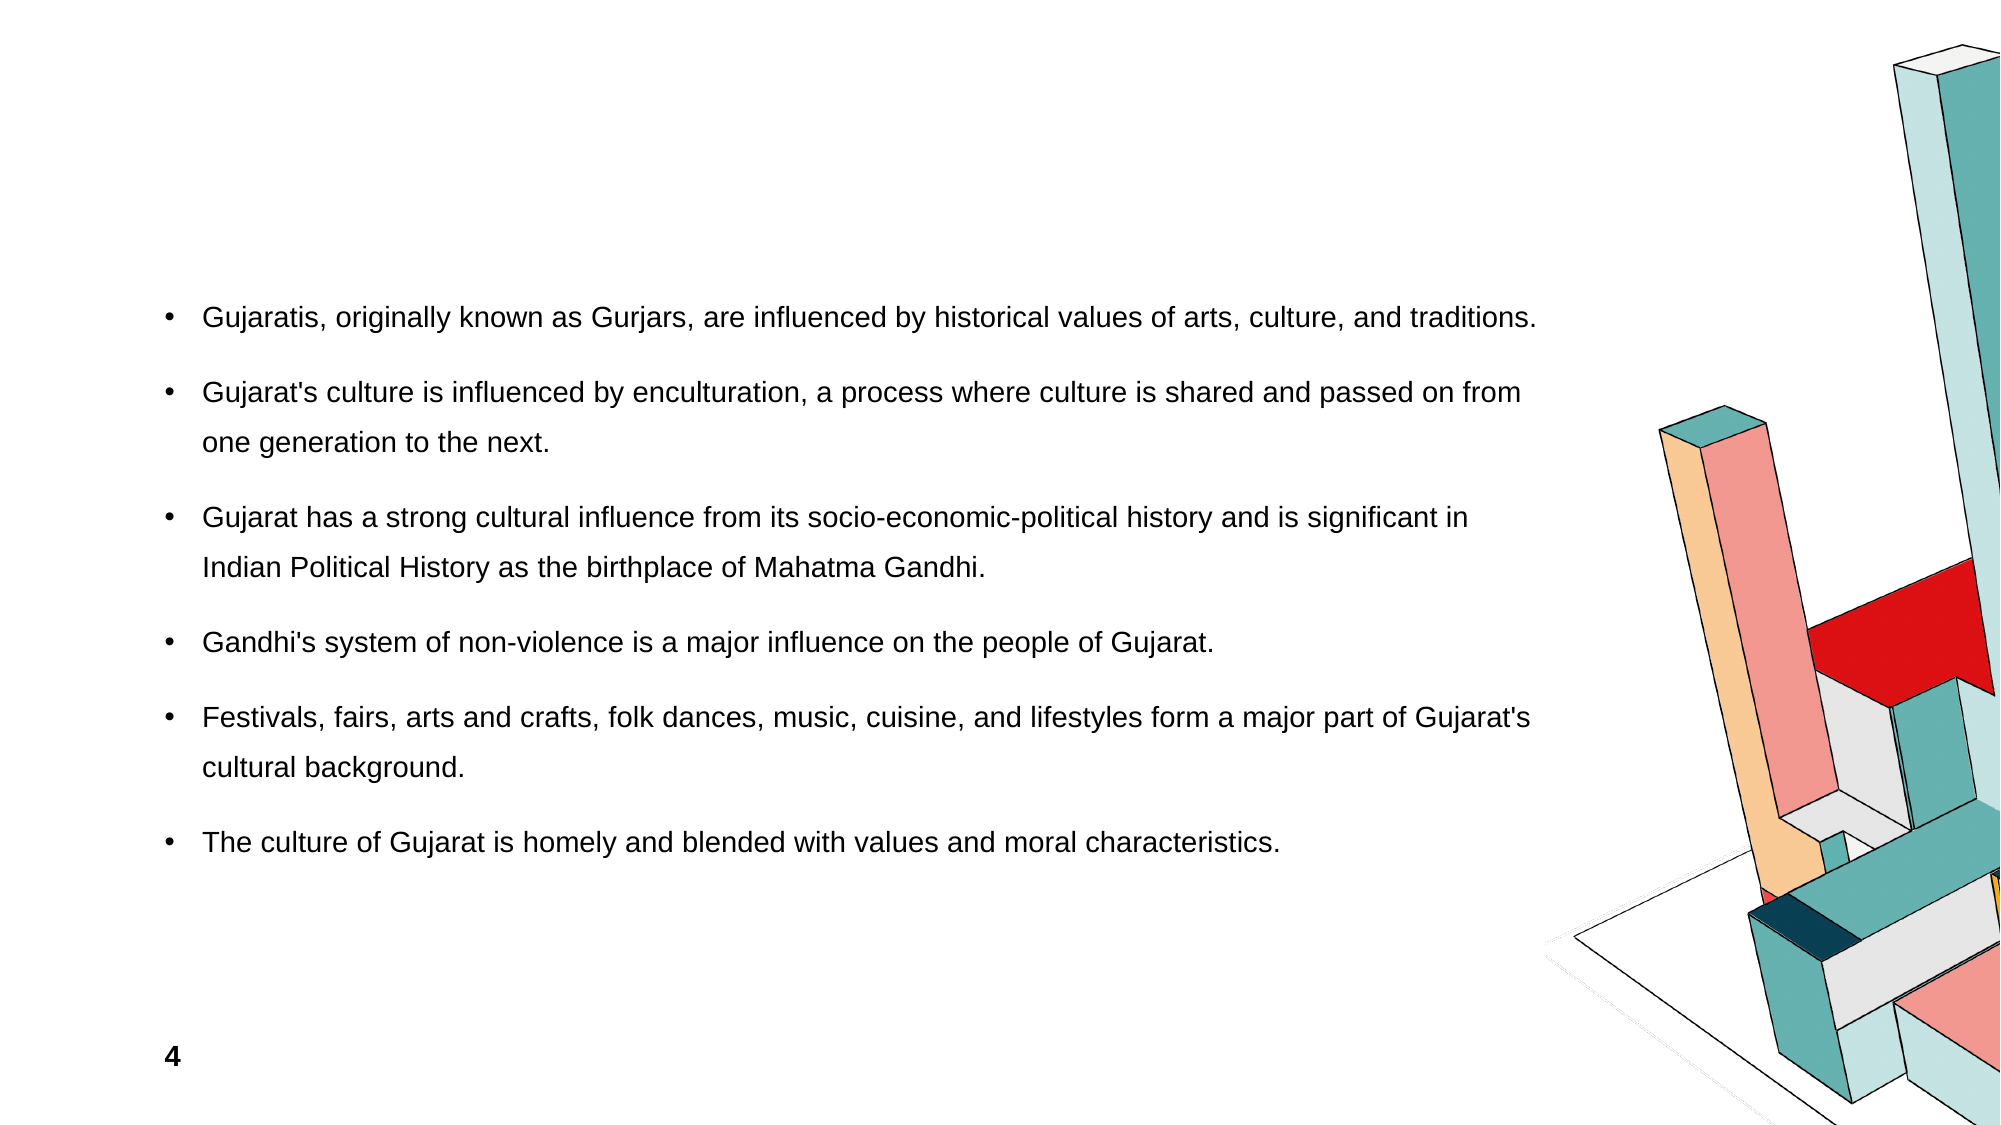

Gujaratis, originally known as Gurjars, are influenced by historical values of arts, culture, and traditions.
Gujarat's culture is influenced by enculturation, a process where culture is shared and passed on from one generation to the next.
Gujarat has a strong cultural influence from its socio-economic-political history and is significant in Indian Political History as the birthplace of Mahatma Gandhi.
Gandhi's system of non-violence is a major influence on the people of Gujarat.
Festivals, fairs, arts and crafts, folk dances, music, cuisine, and lifestyles form a major part of Gujarat's cultural background.
The culture of Gujarat is homely and blended with values and moral characteristics.
4